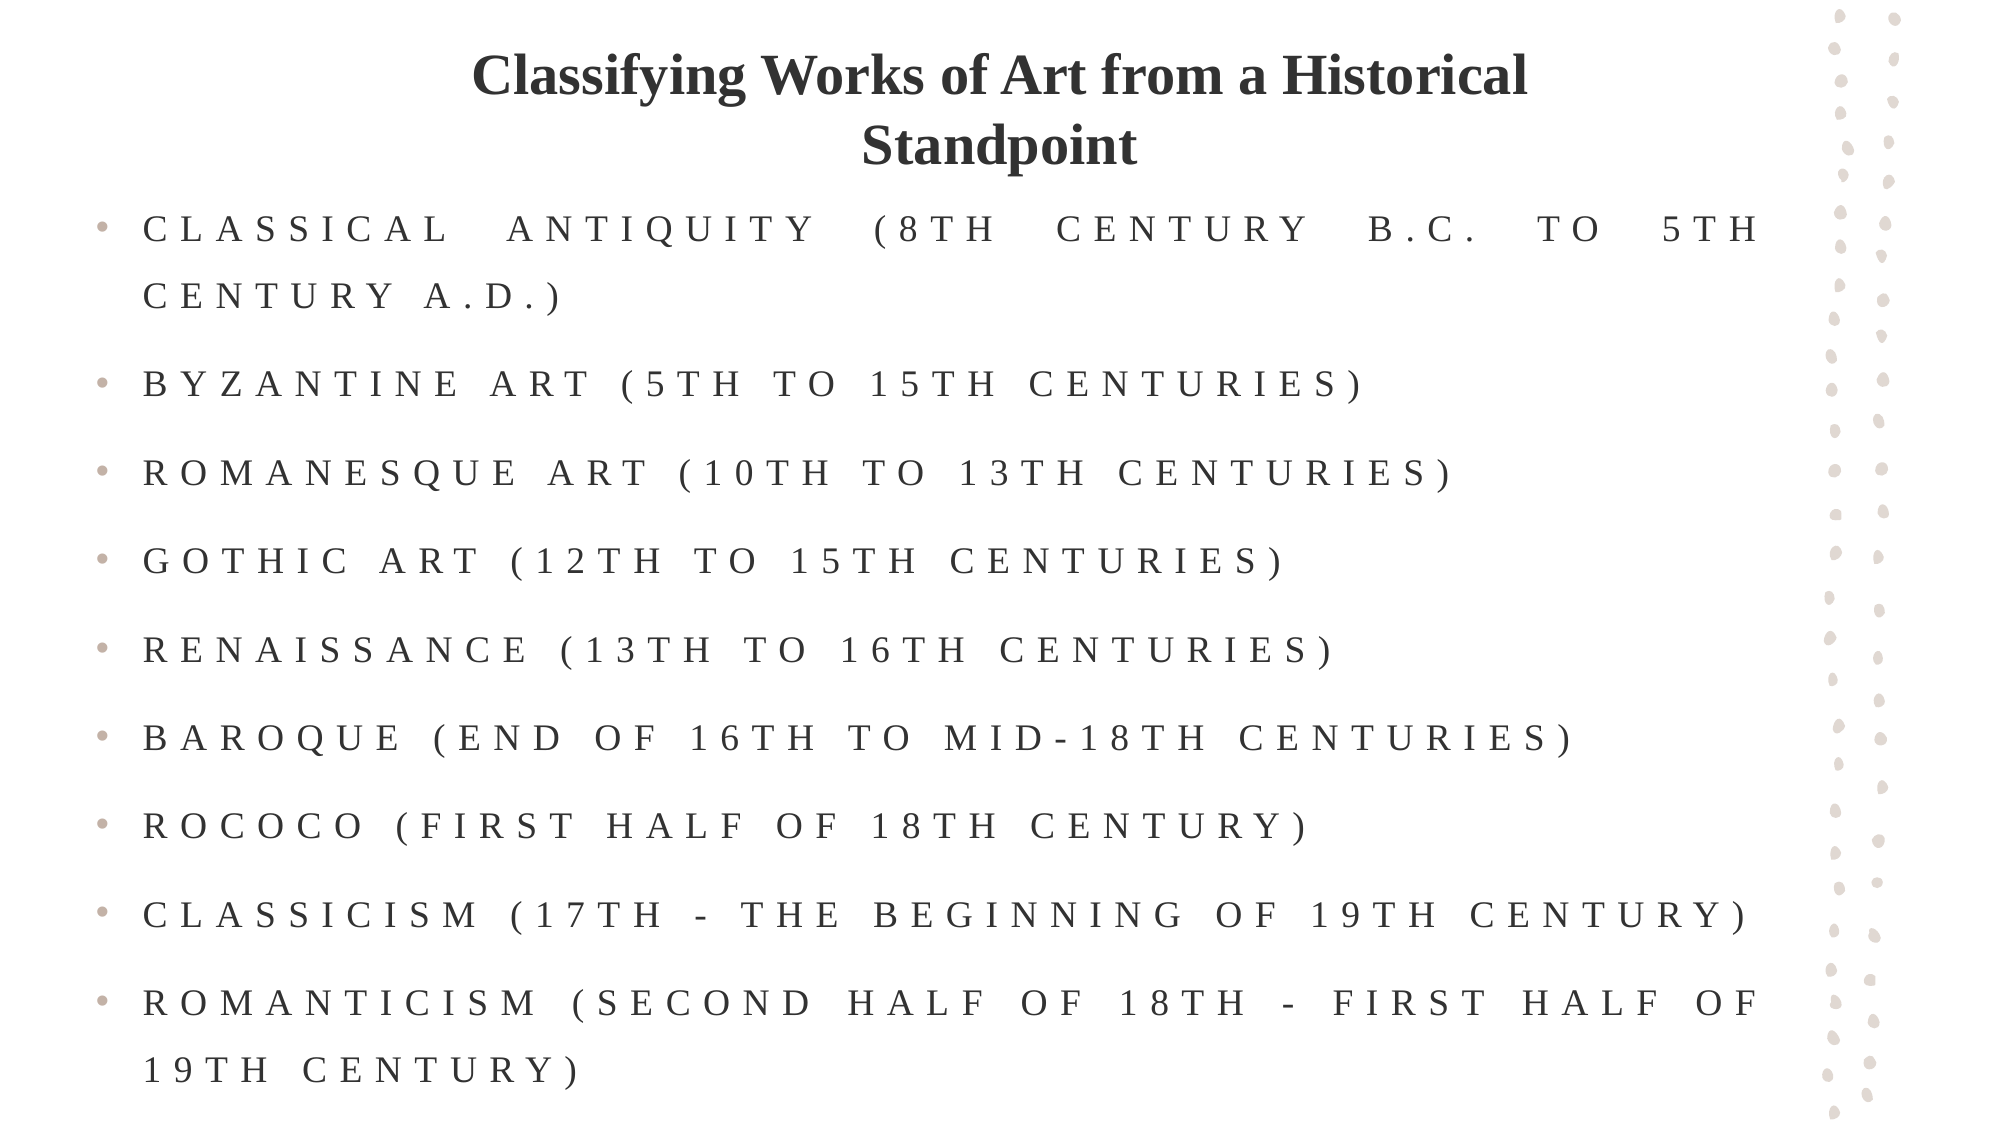

Classical antiquity (8th century B.C. to 5th century A.D.)
Byzantine art (5th to 15th centuries)
Romanesque art (10th to 13th centuries)
Gothic art (12th to 15th centuries)
Renaissance (13th to 16th centuries)
Baroque (end of 16th to mid-18th centuries)
Rococo (first half of 18th century)
Classicism (17th - the beginning of 19th century)
Romanticism (second half of 18th - first half of 19th century)

# Classifying Works of Art from a Historical Standpoint